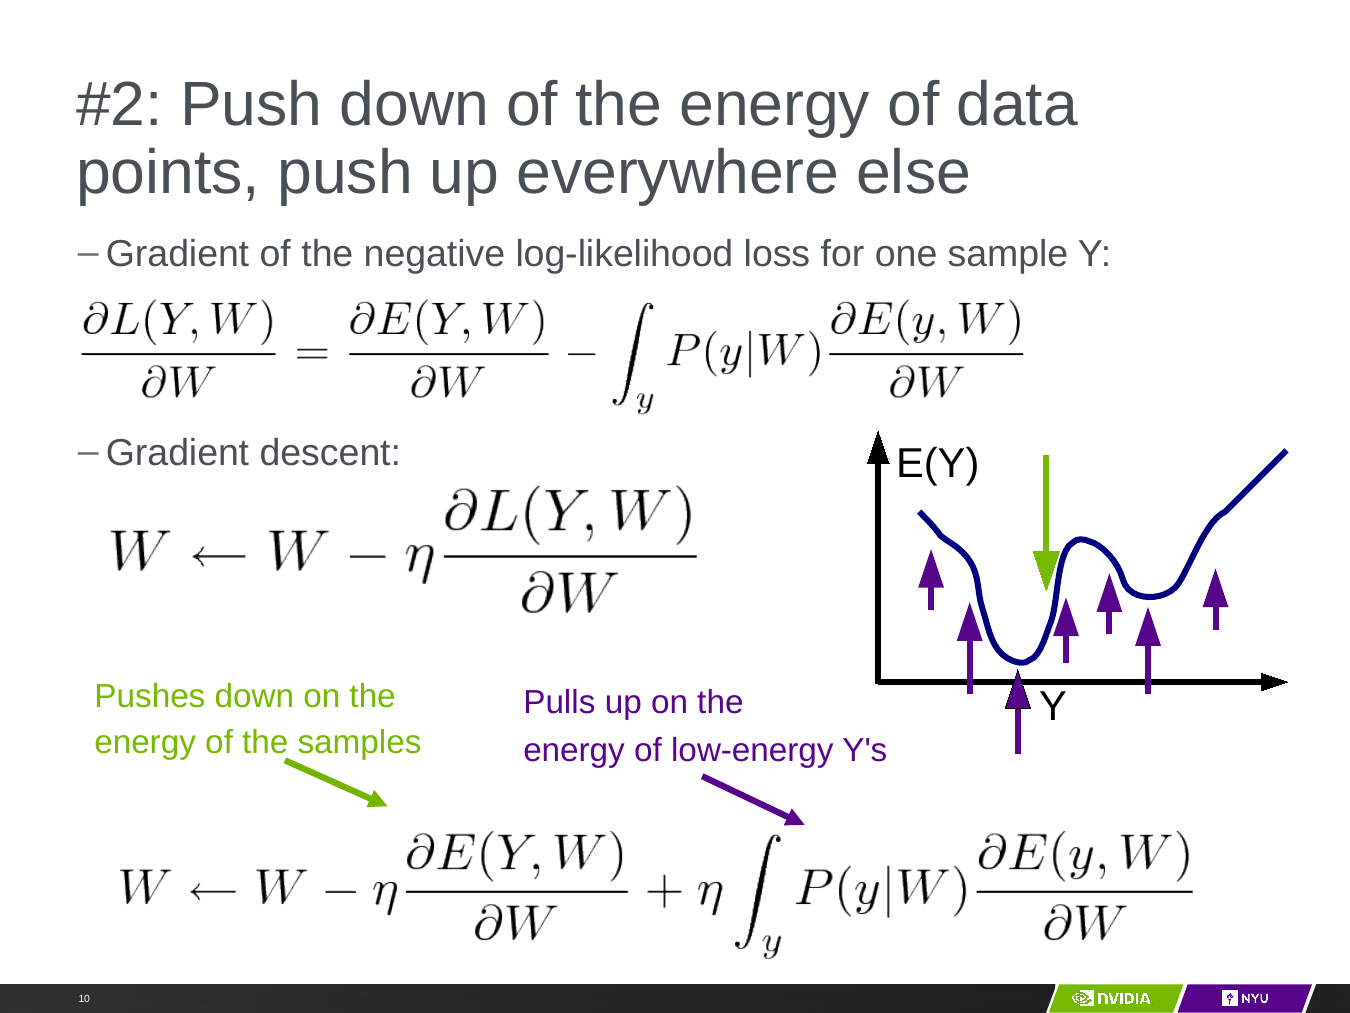

# #2: Push down of the energy of data points, push up everywhere else
Gradient of the negative log-likelihood loss for one sample Y:

Gradient descent:

E(Y)

Y

Pushes down on the  energy of the samples
Pulls up on the
energy of low-energy Y's